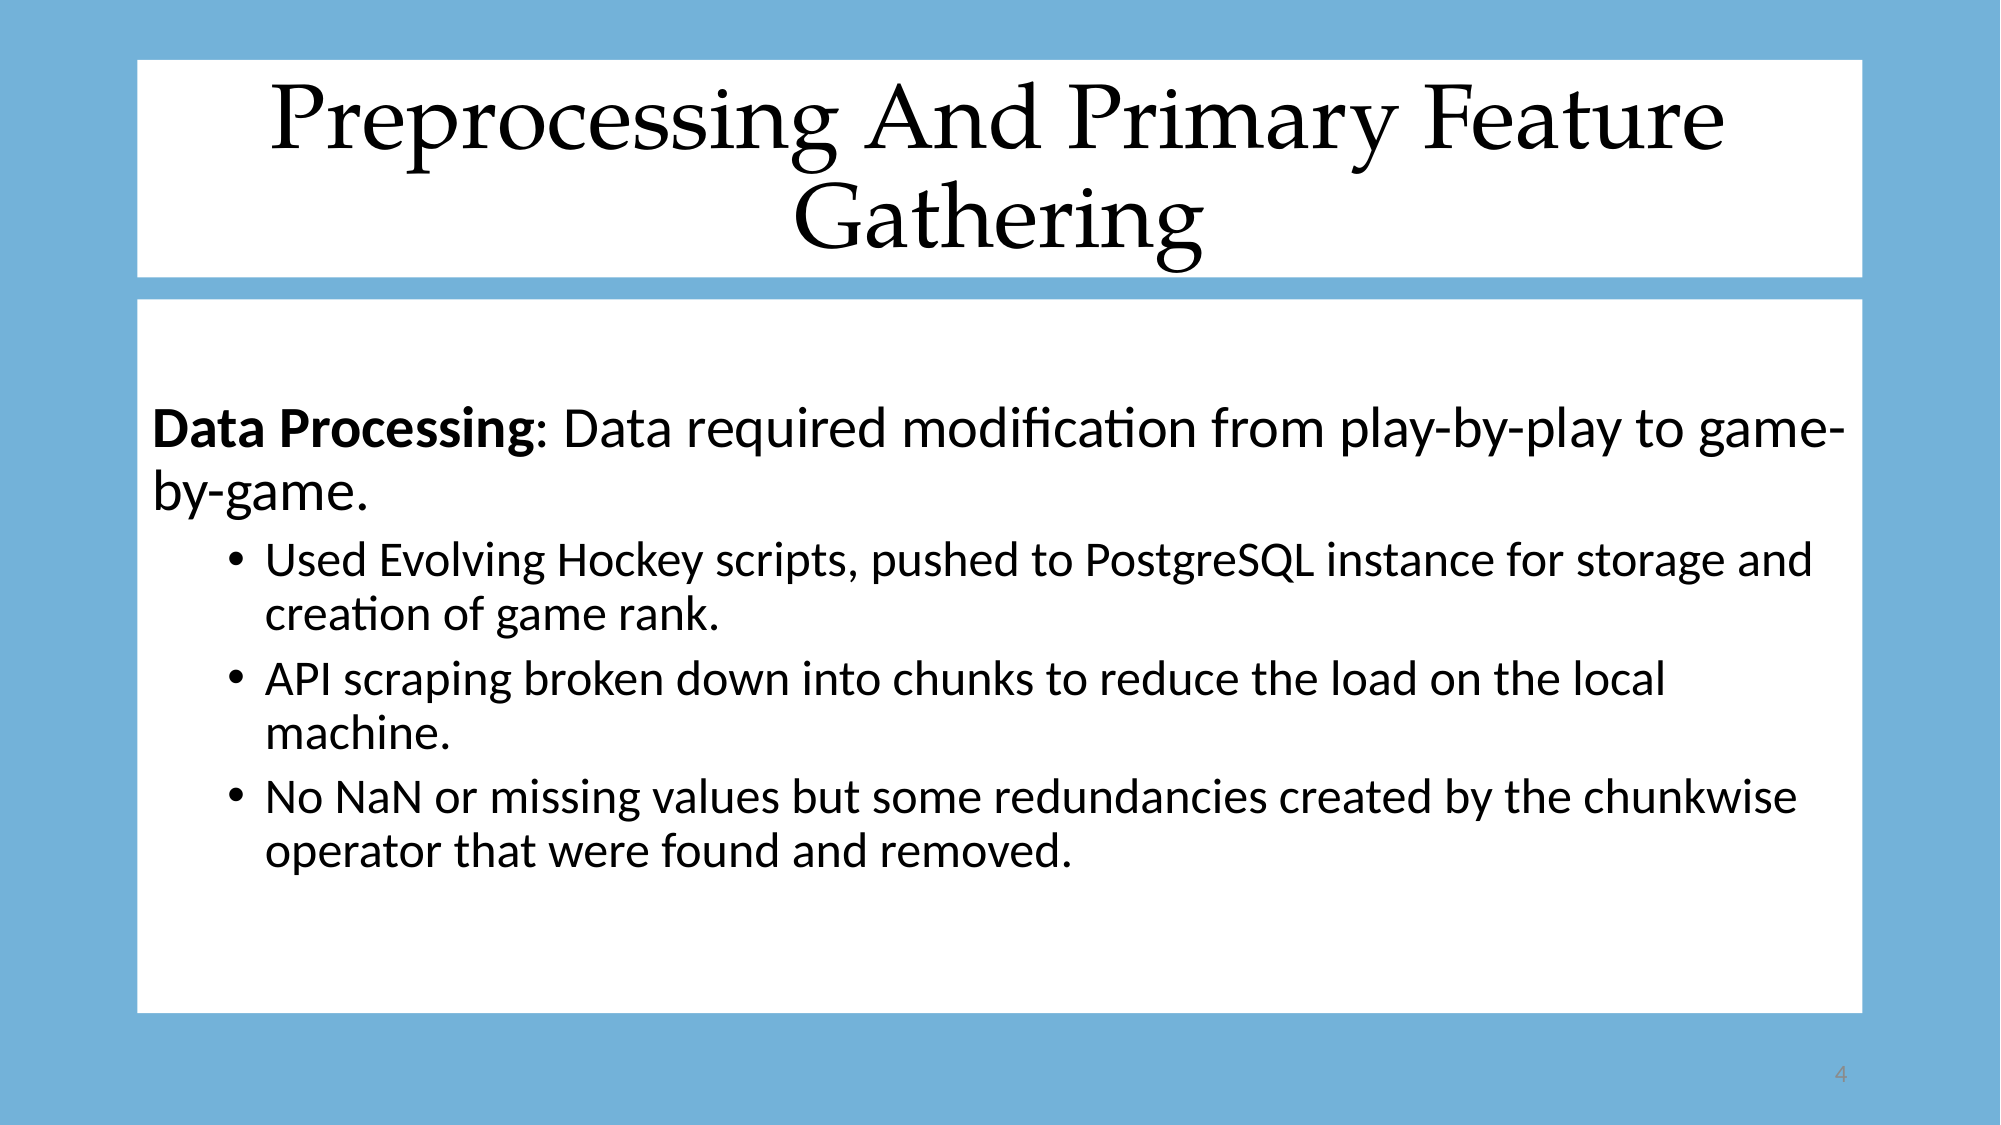

# Preprocessing And Primary Feature Gathering

Data Processing: Data required modification from play-by-play to game-by-game.
Used Evolving Hockey scripts, pushed to PostgreSQL instance for storage and creation of game rank.
API scraping broken down into chunks to reduce the load on the local machine.
No NaN or missing values but some redundancies created by the chunkwise operator that were found and removed.
4